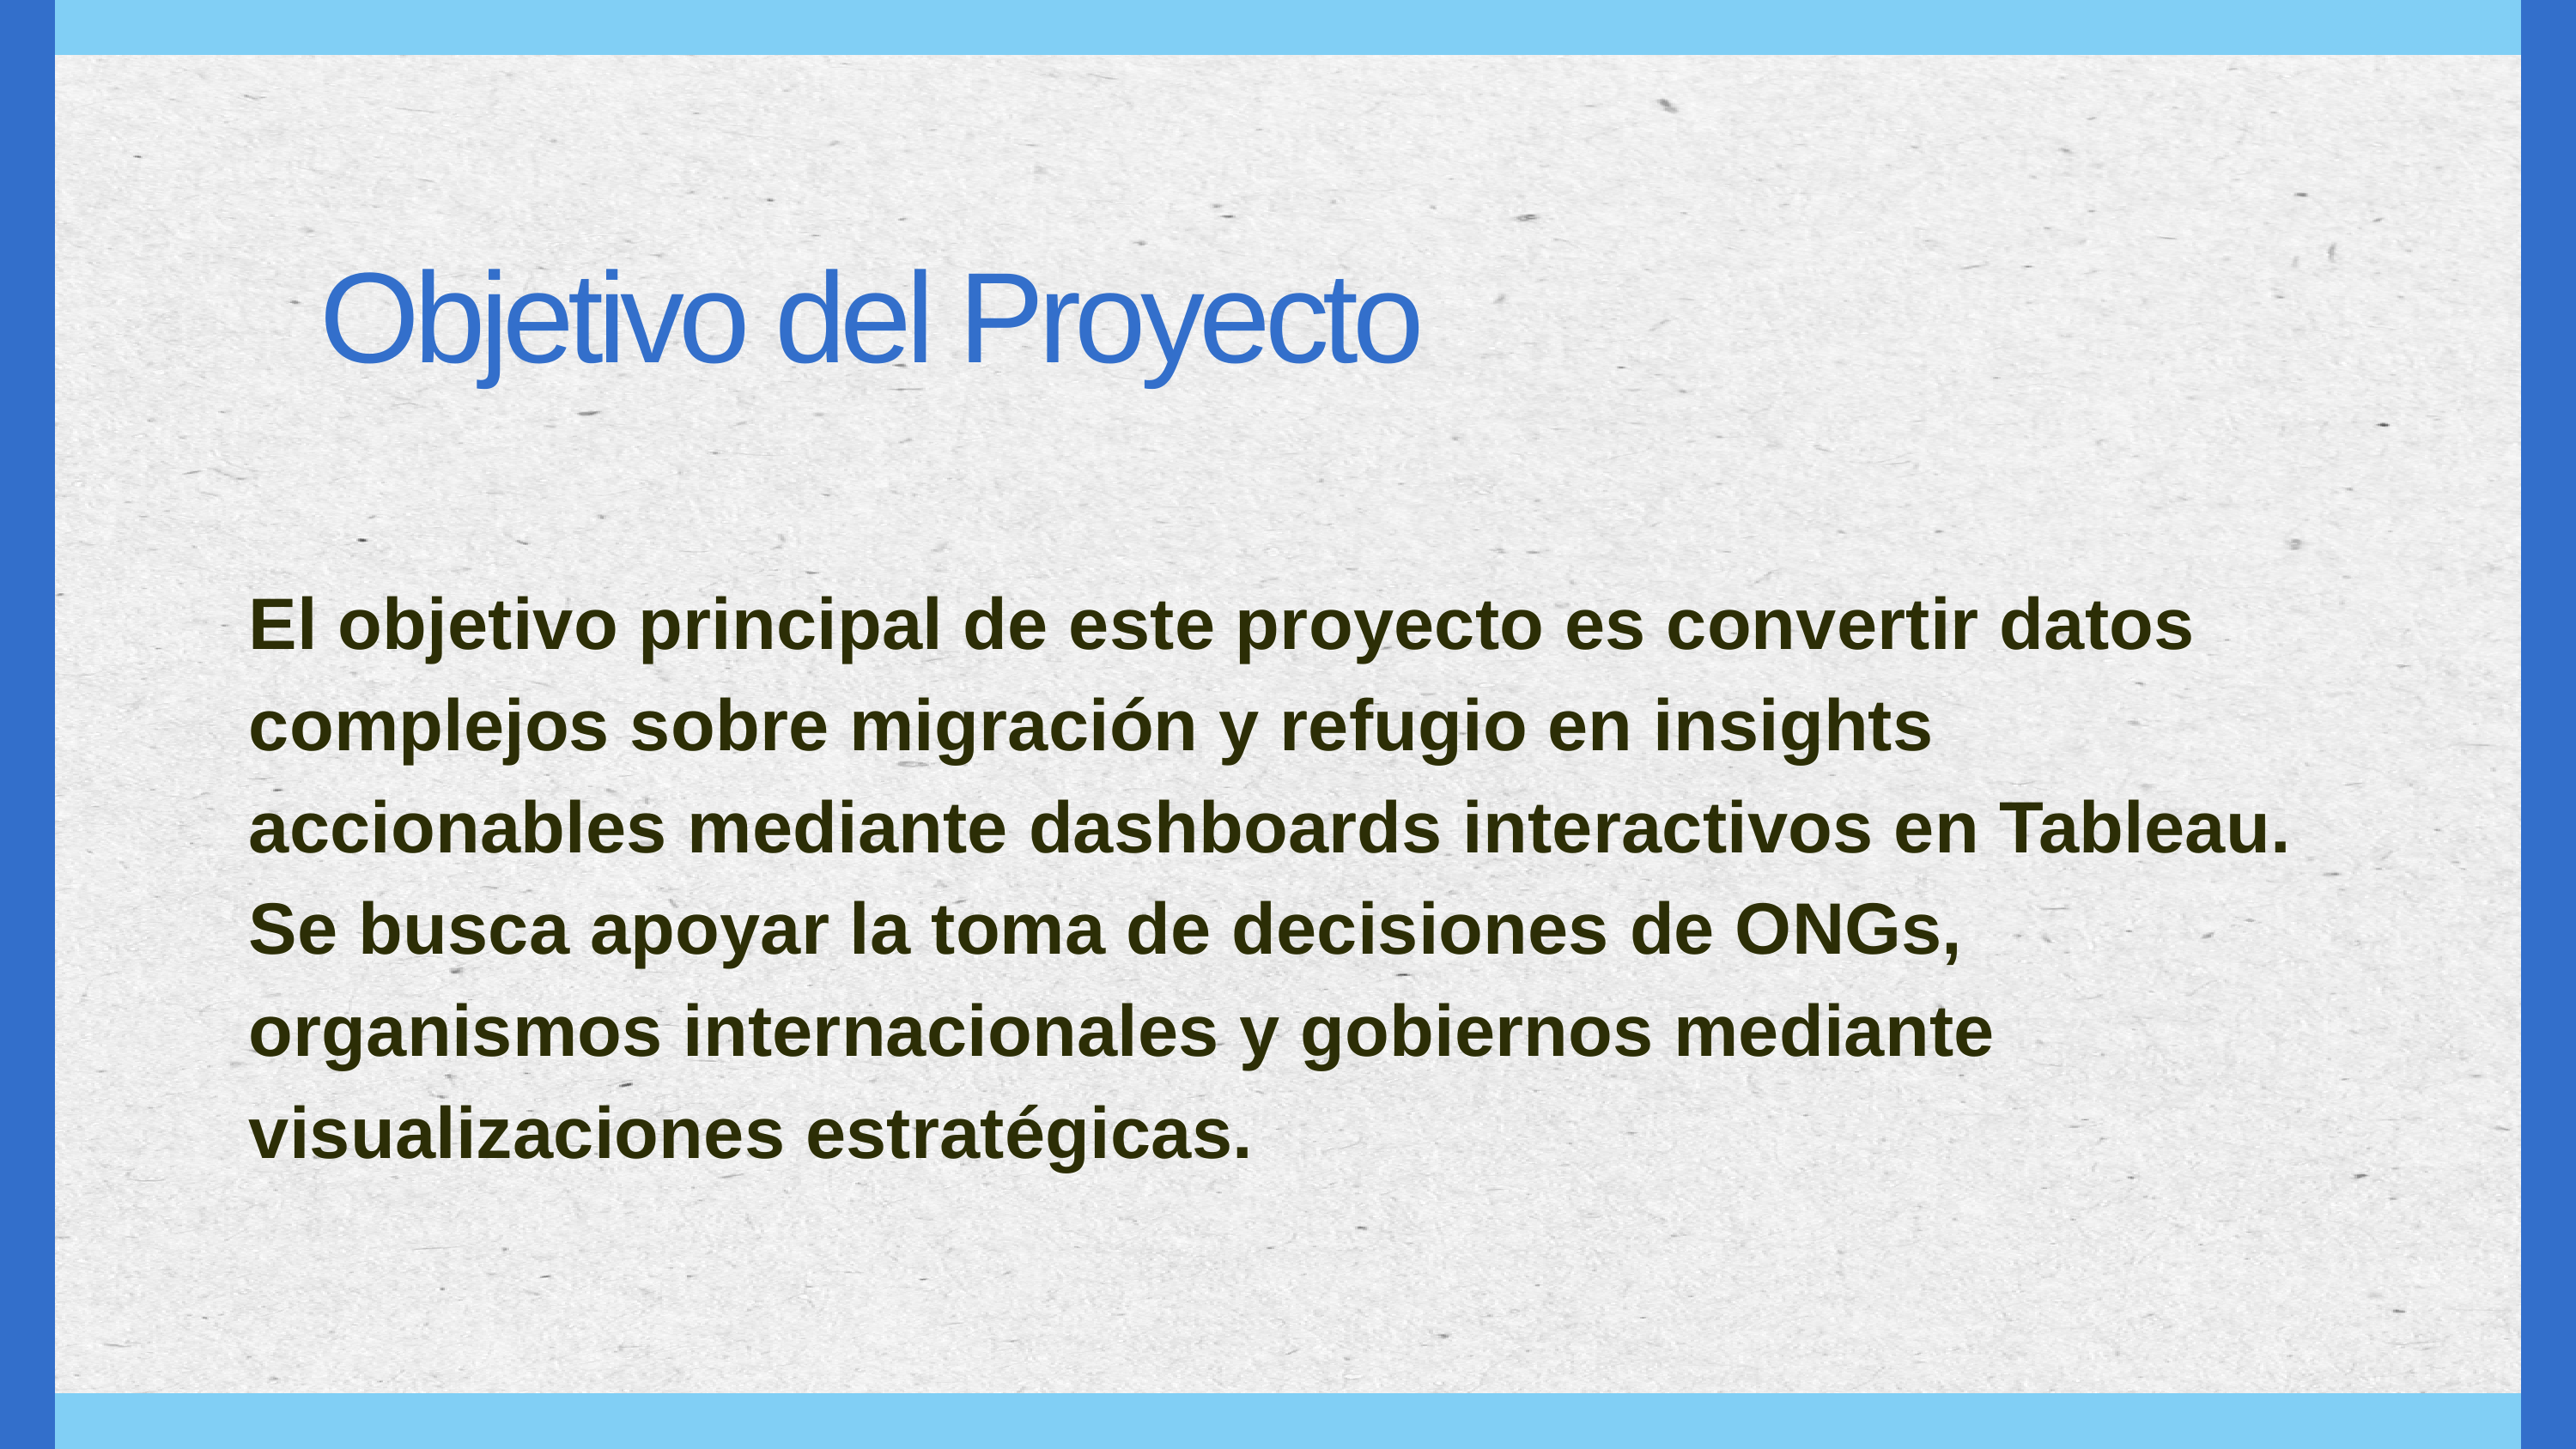

Objetivo del Proyecto
El objetivo principal de este proyecto es convertir datos complejos sobre migración y refugio en insights accionables mediante dashboards interactivos en Tableau. Se busca apoyar la toma de decisiones de ONGs, organismos internacionales y gobiernos mediante visualizaciones estratégicas.